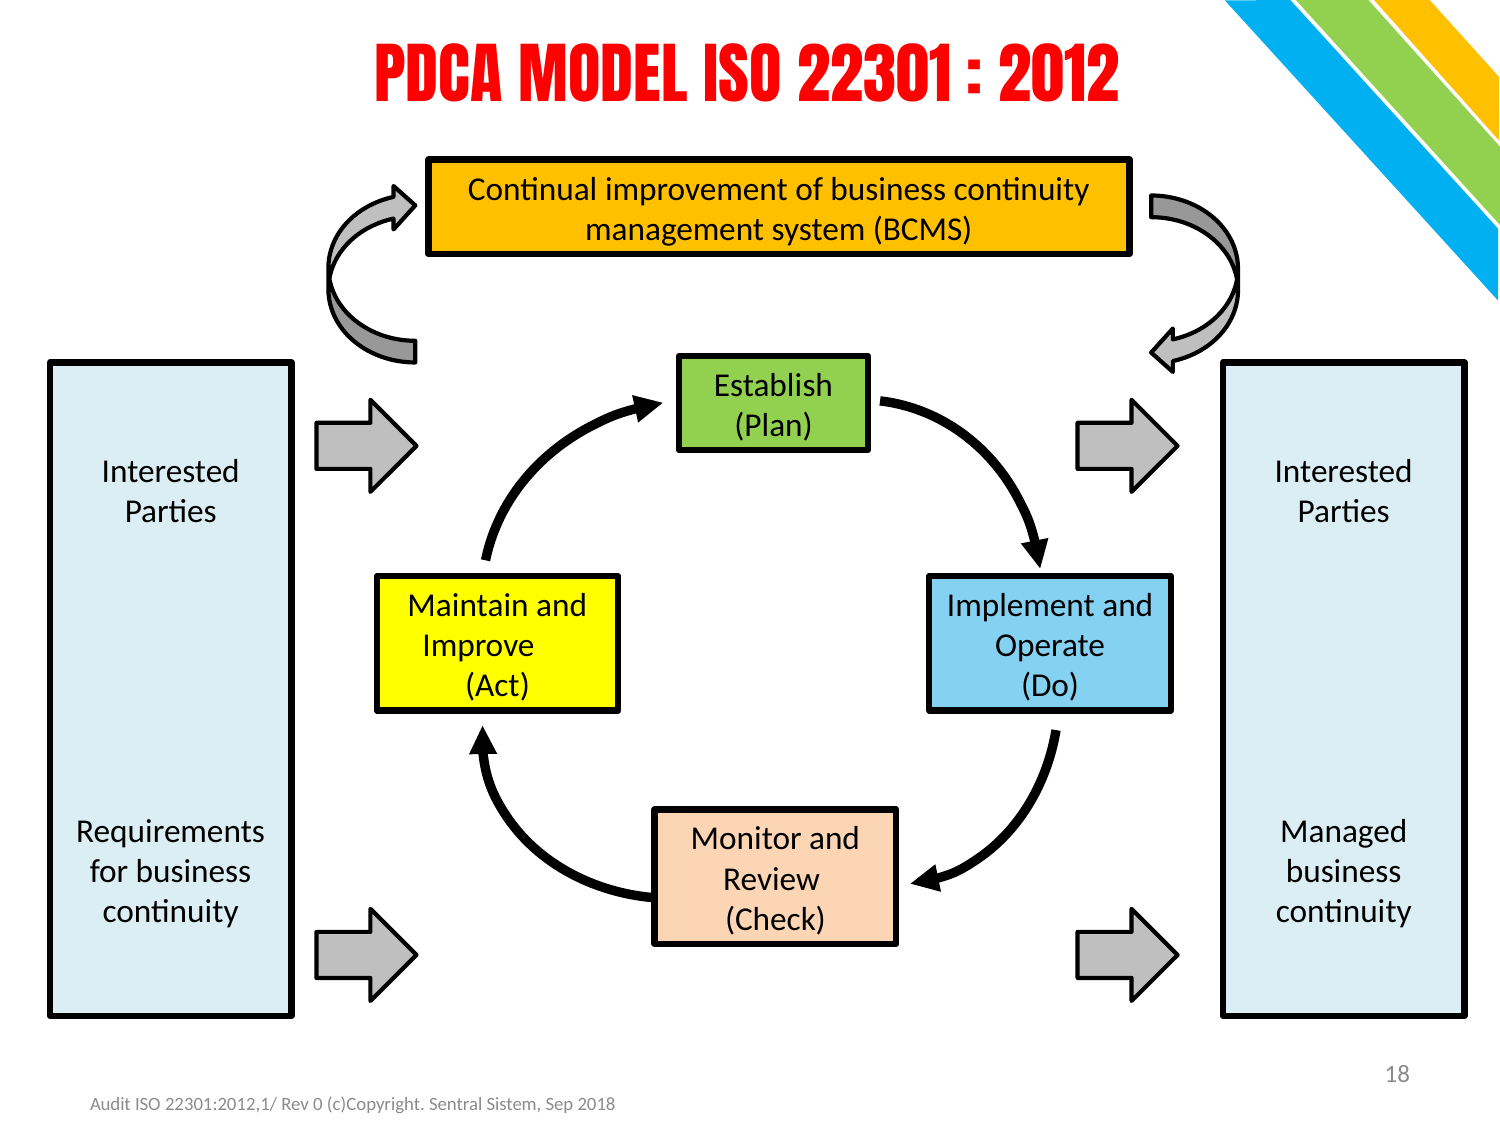

PDCA MODEL ISO 22301 : 2012
Continual improvement of business continuity management system (BCMS)

Establish
(Plan)

Interested Parties

Requirements for business continuity

Interested Parties

Managed business continuity

Maintain and Improve      (Act)
Implement and Operate
(Do)
Monitor and Review
(Check)

18
Audit ISO 22301:2012,1/ Rev 0 (c)Copyright. Sentral Sistem, Sep 2018